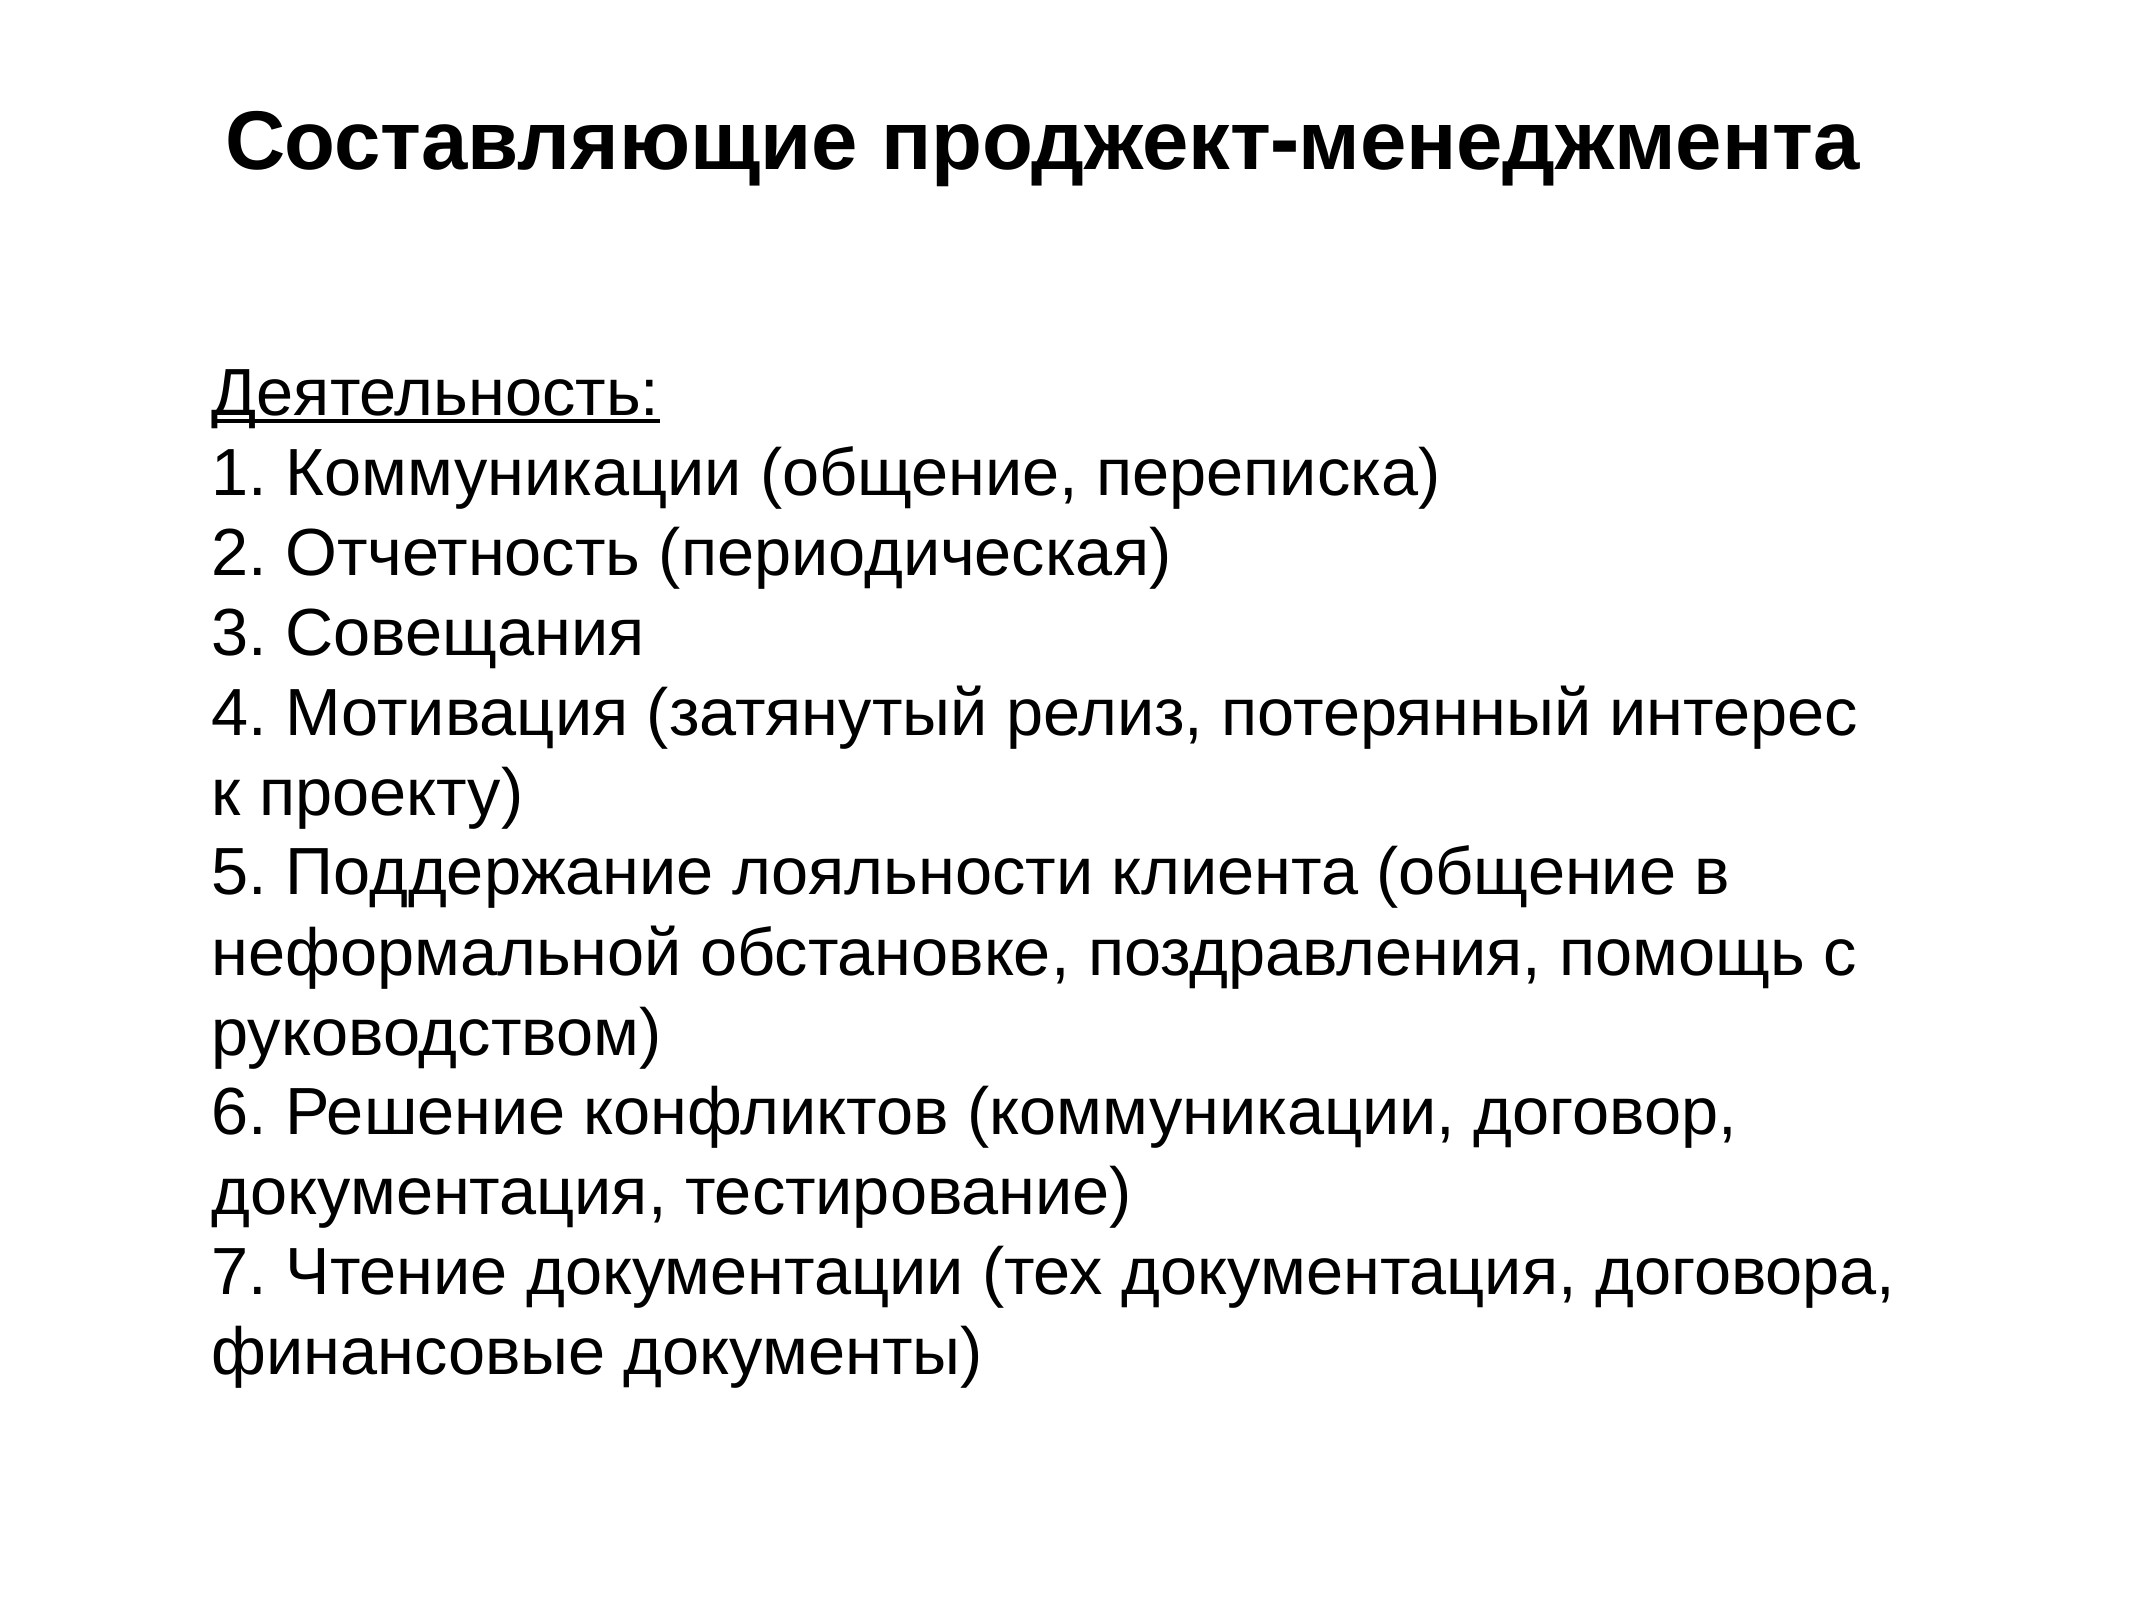

# Составляющие проджект-менеджмента
Деятельность:
1. Коммуникации (общение, переписка)
2. Отчетность (периодическая)
3. Совещания
4. Мотивация (затянутый релиз, потерянный интерес
к проекту)
5. Поддержание лояльности клиента (общение в неформальной обстановке, поздравления, помощь с руководством)
6. Решение конфликтов (коммуникации, договор, документация, тестирование)
7. Чтение документации (тех документация, договора,
финансовые документы)